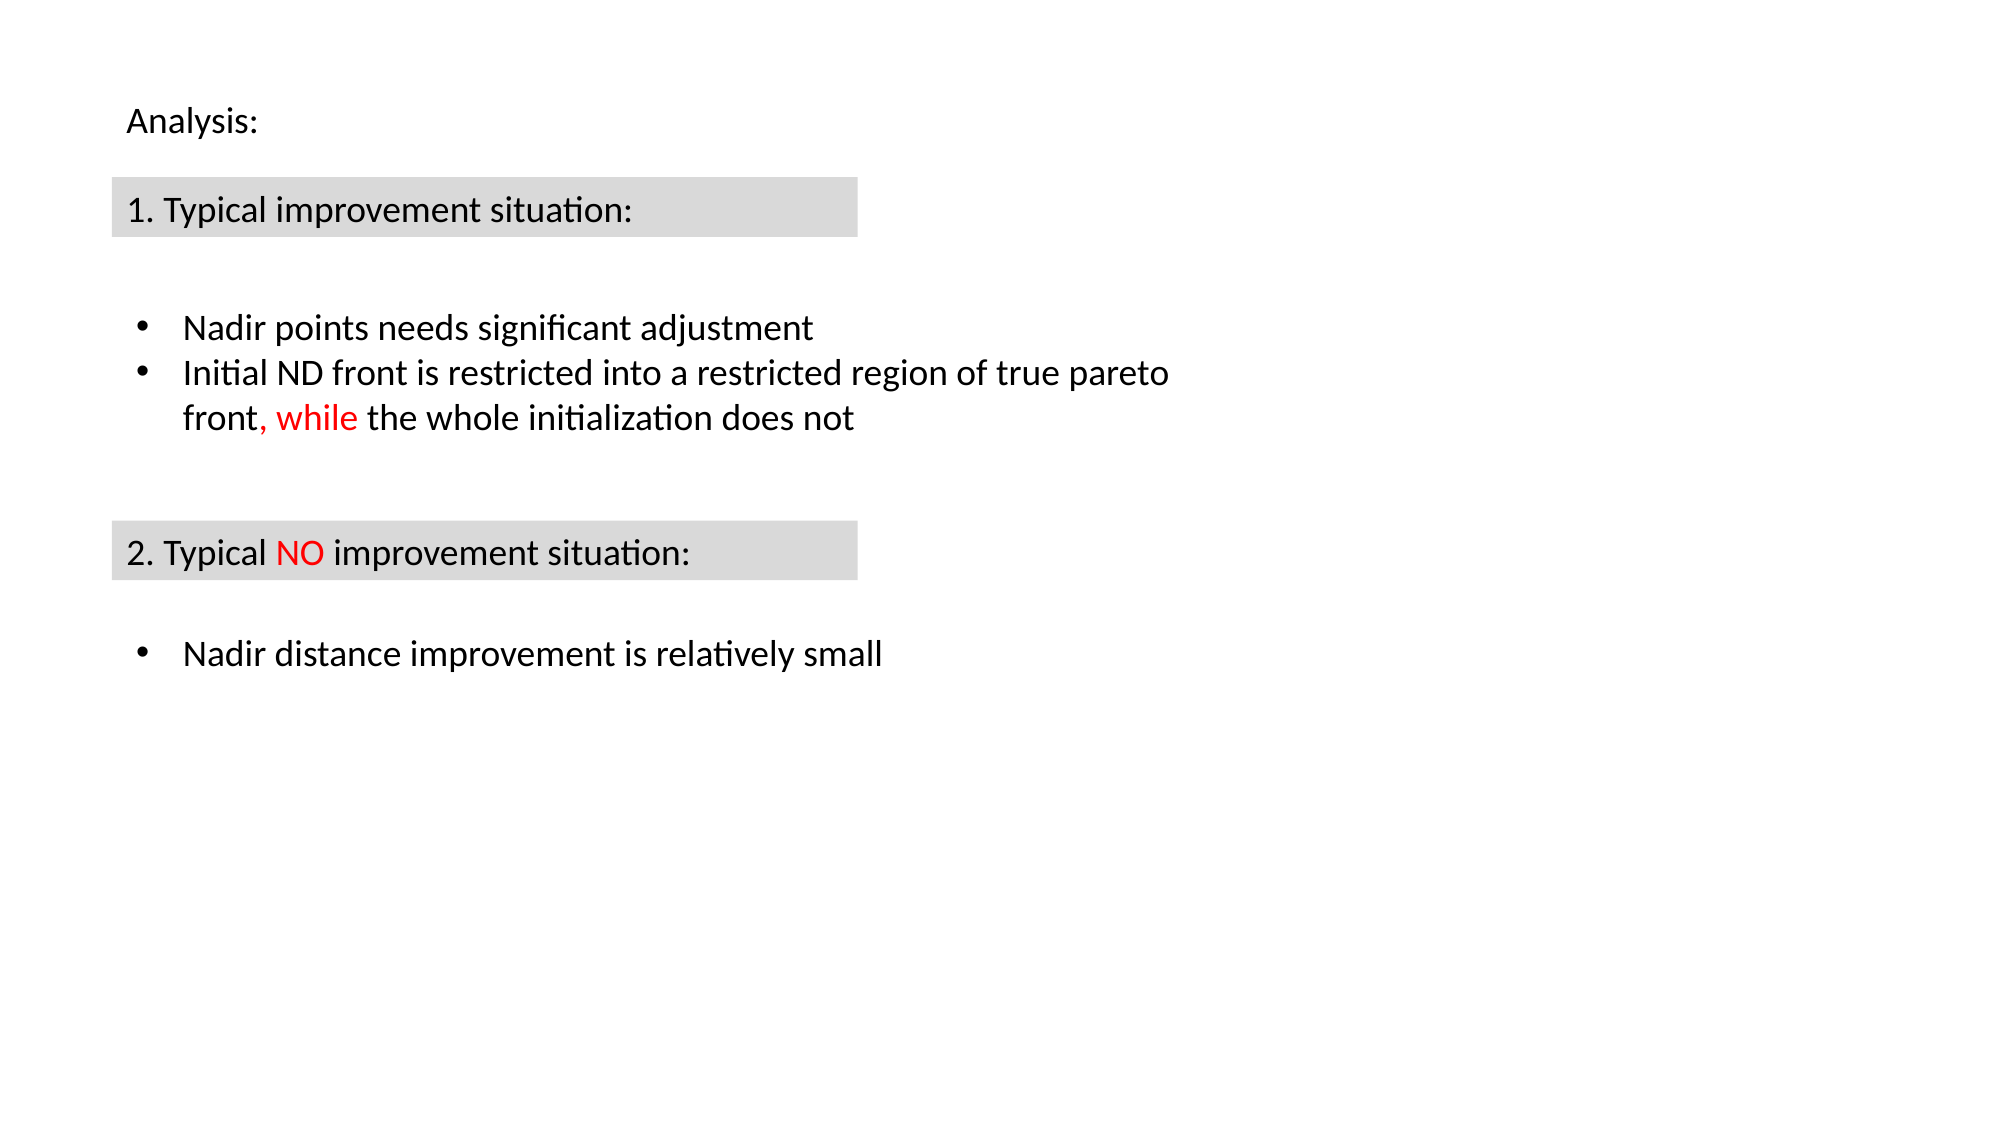

Analysis:
1. Typical improvement situation:
Nadir points needs significant adjustment
Initial ND front is restricted into a restricted region of true pareto front, while the whole initialization does not

2. Typical NO improvement situation:
Nadir distance improvement is relatively small